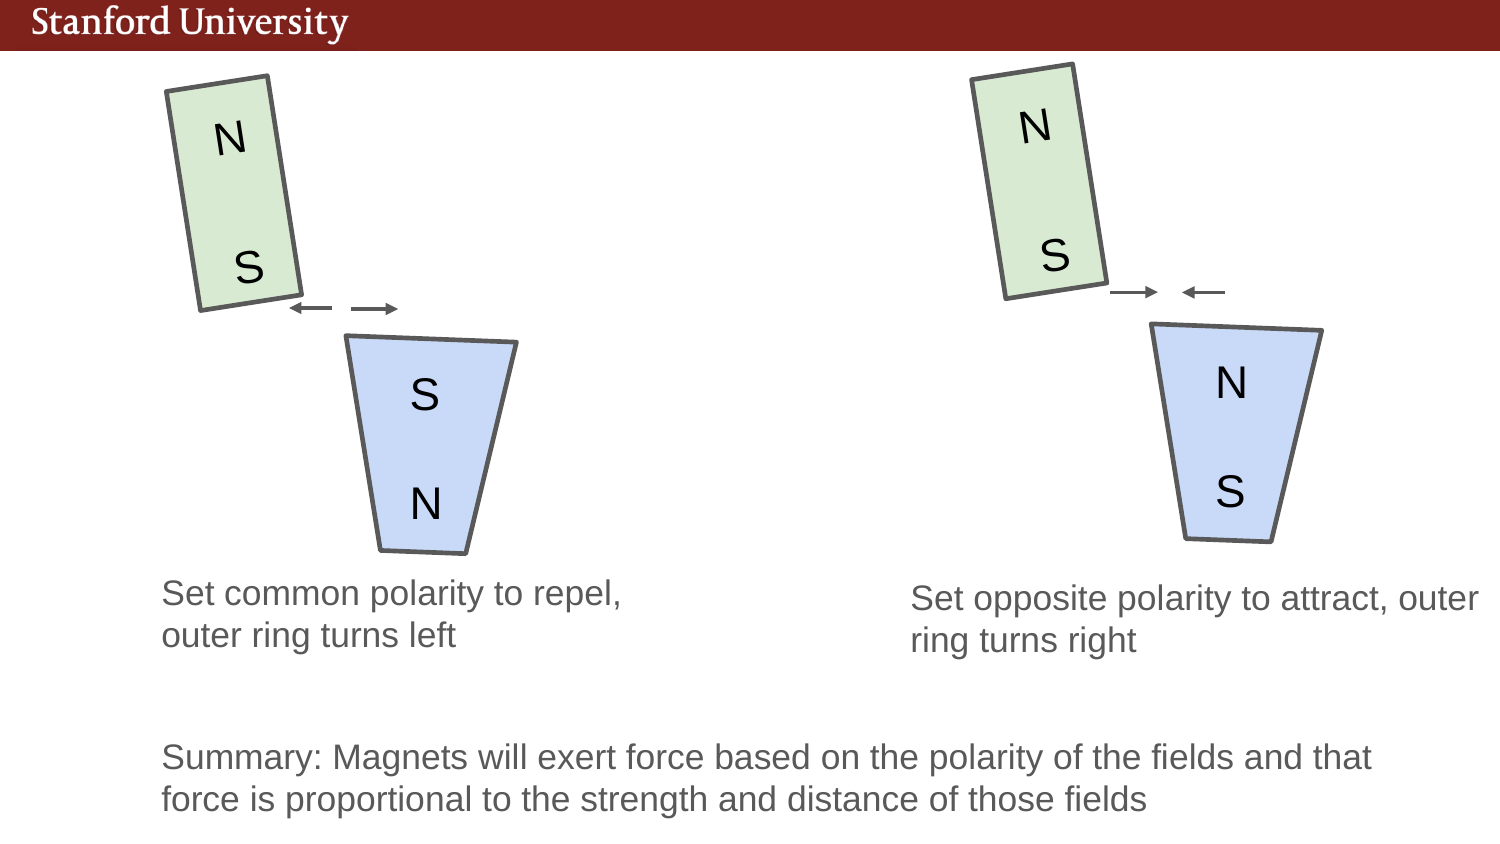

N

N

S
S

N

S
S
N
Set common polarity to repel, outer ring turns left
Set opposite polarity to attract, outer ring turns right

Summary: Magnets will exert force based on the polarity of the fields and that force is proportional to the strength and distance of those fields